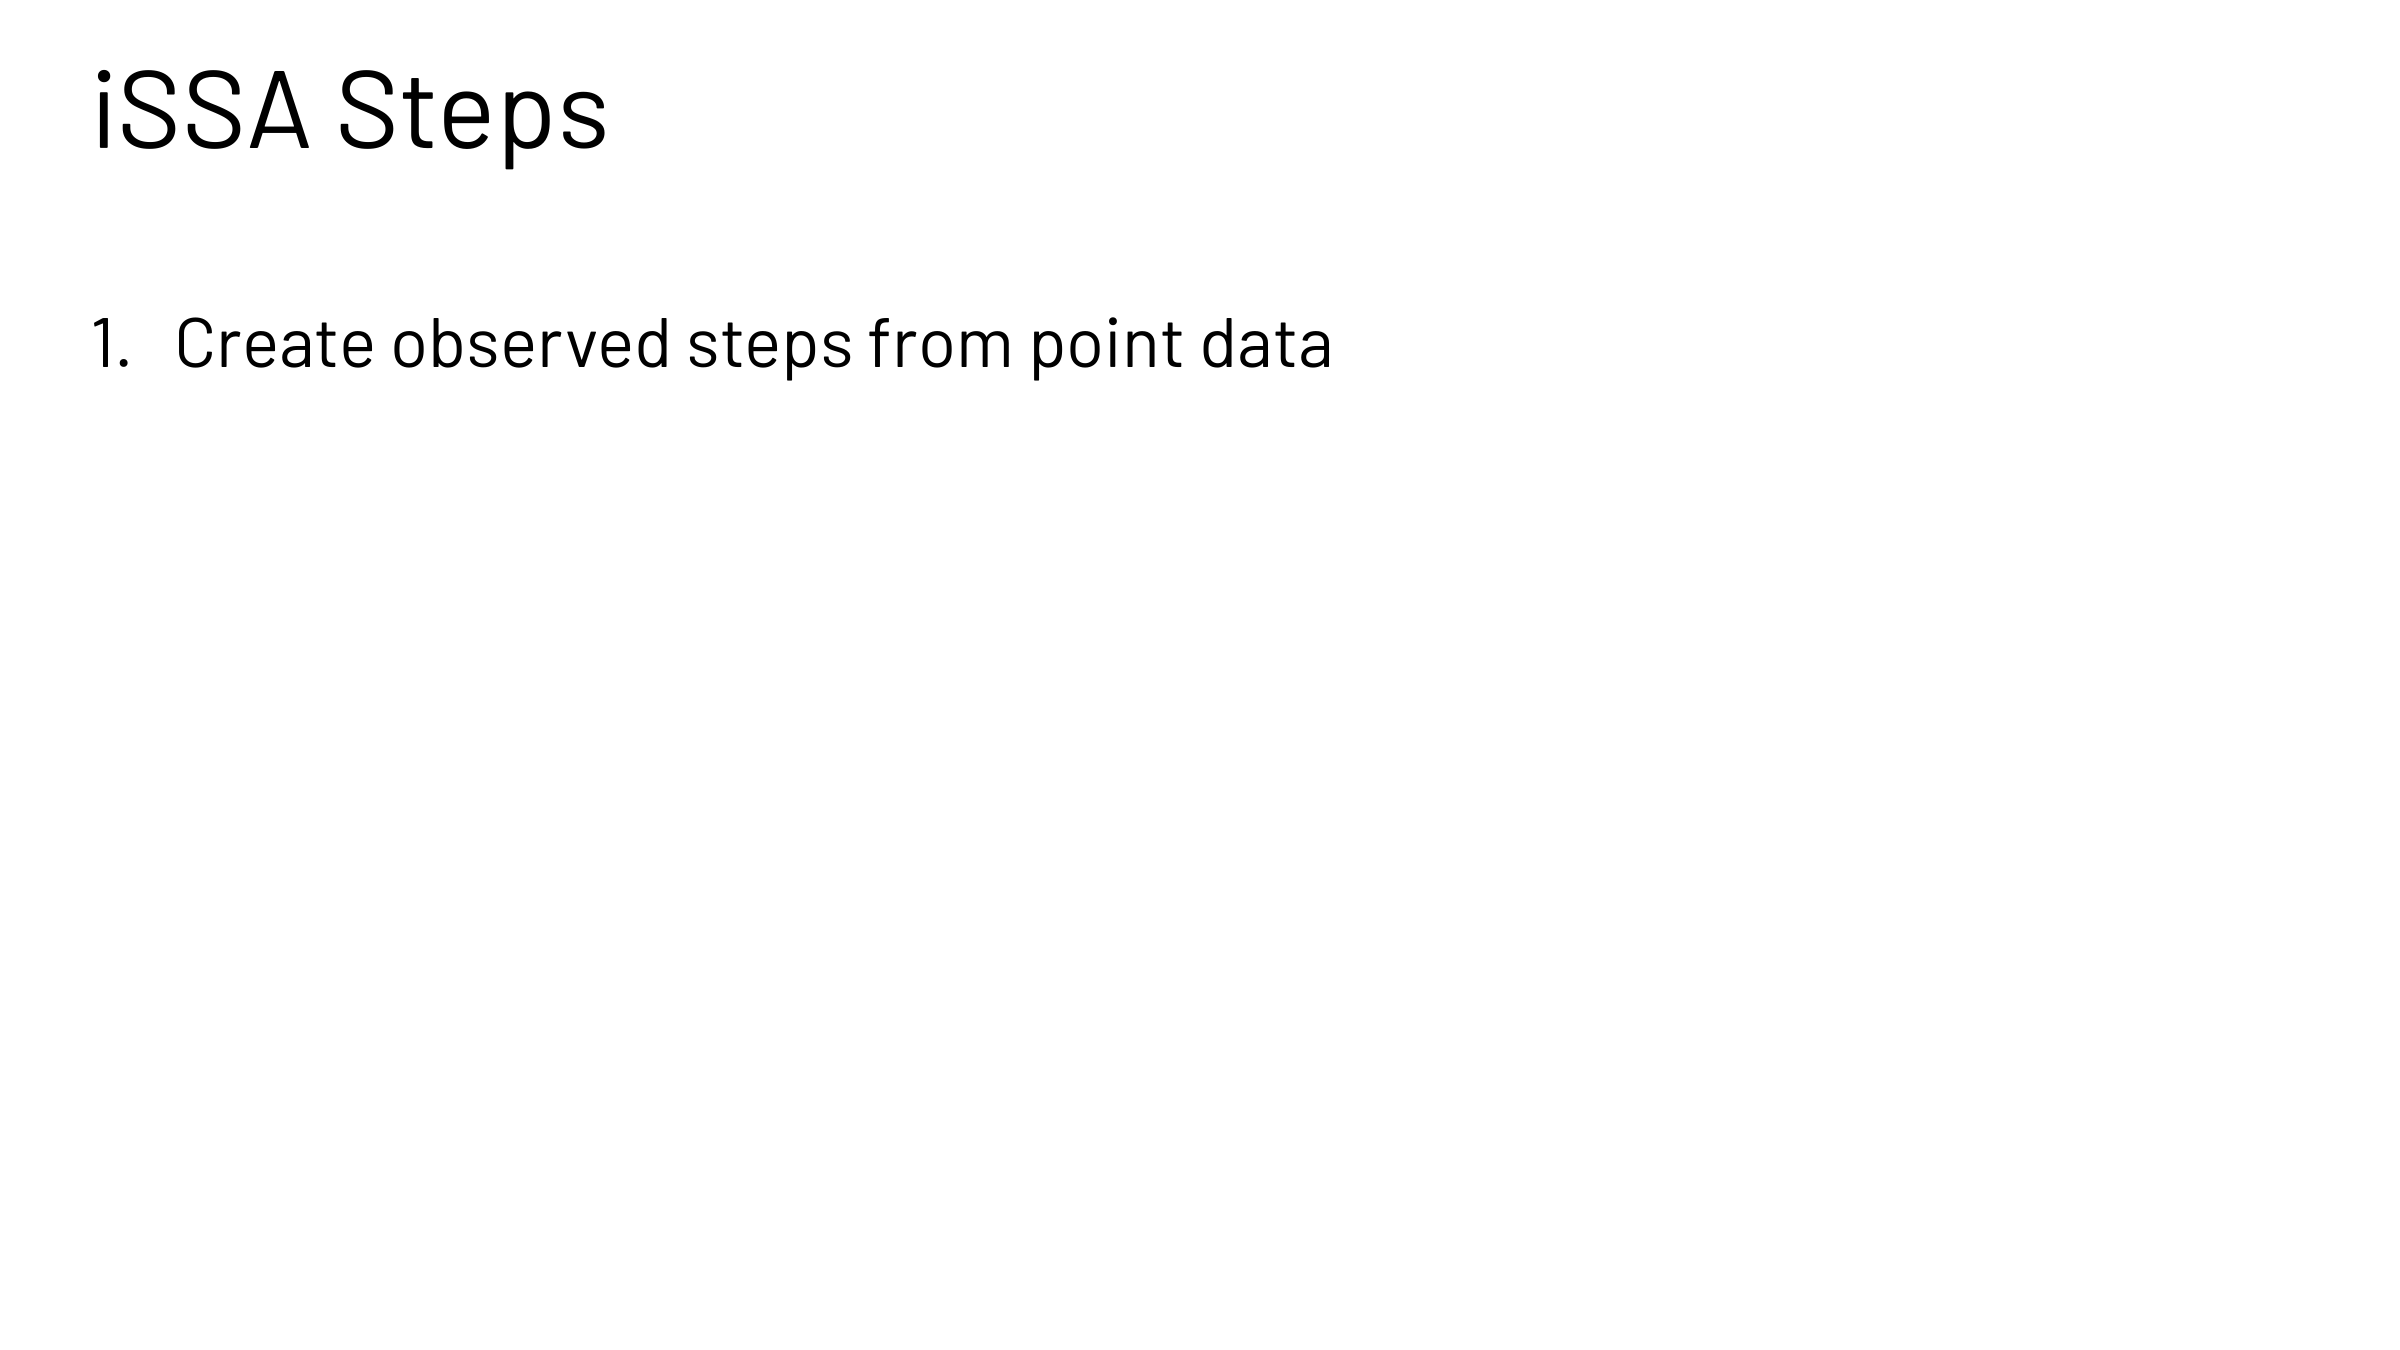

# iSSA Steps
Create observed steps from point data